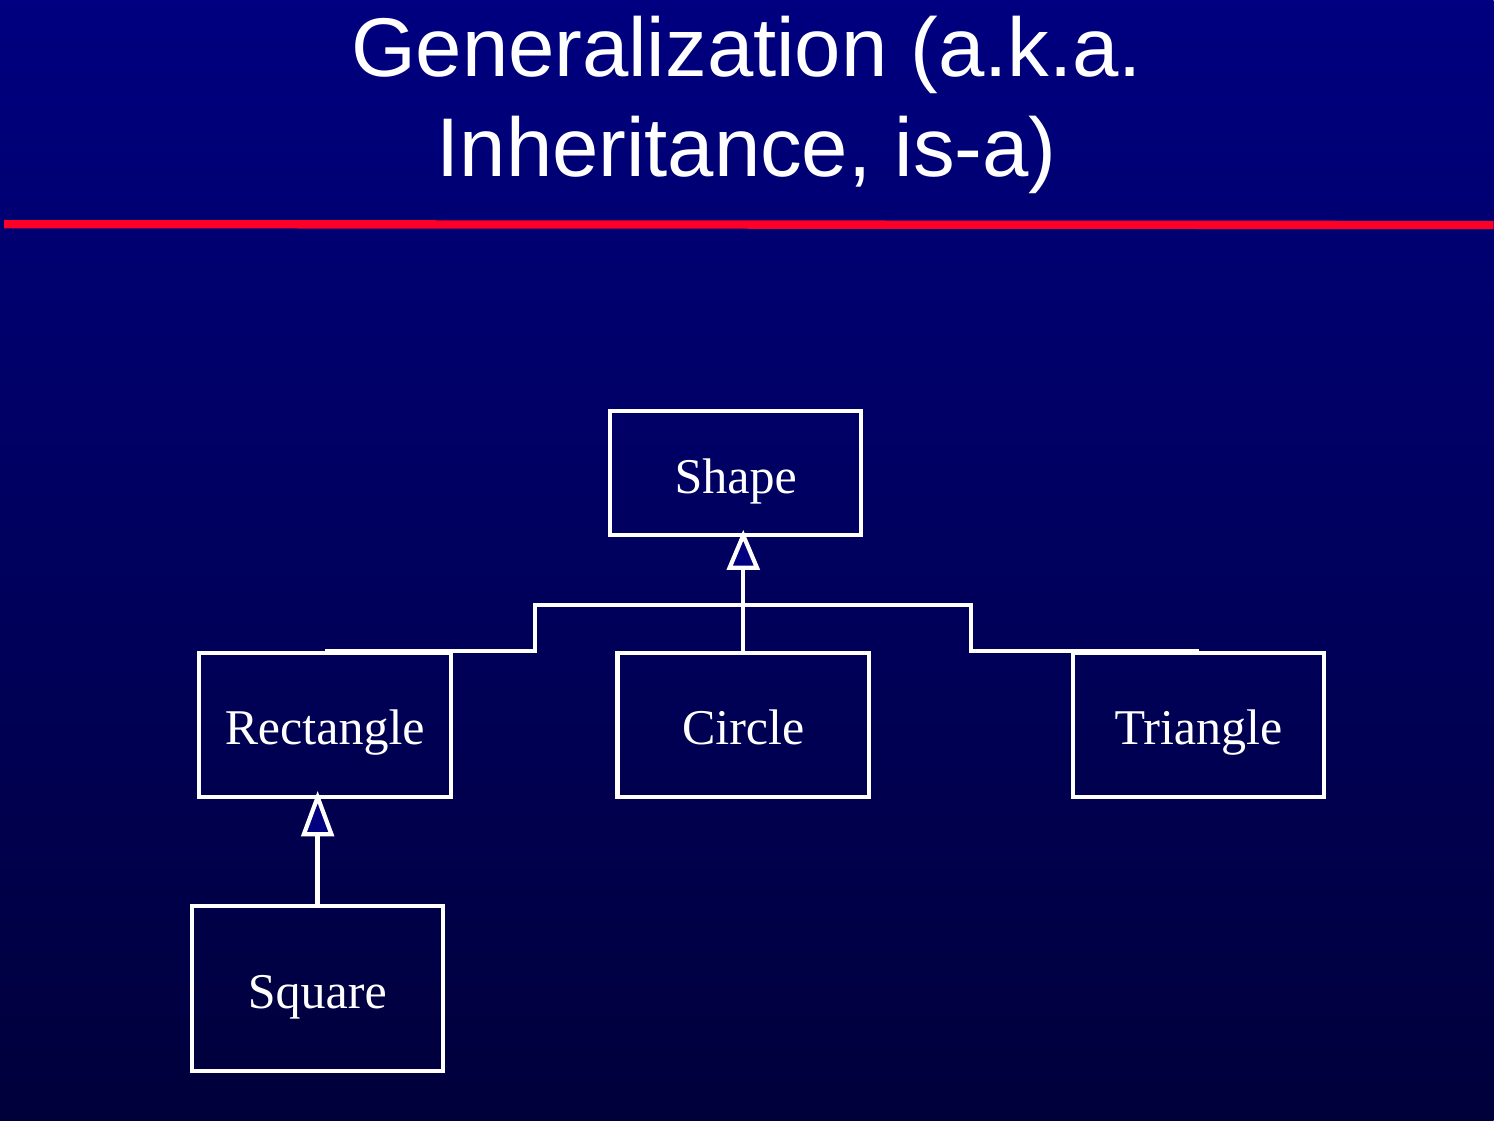

# Generalization (a.k.a. Inheritance, is-a)
Shape

Rectangle
Circle
Triangle

Square